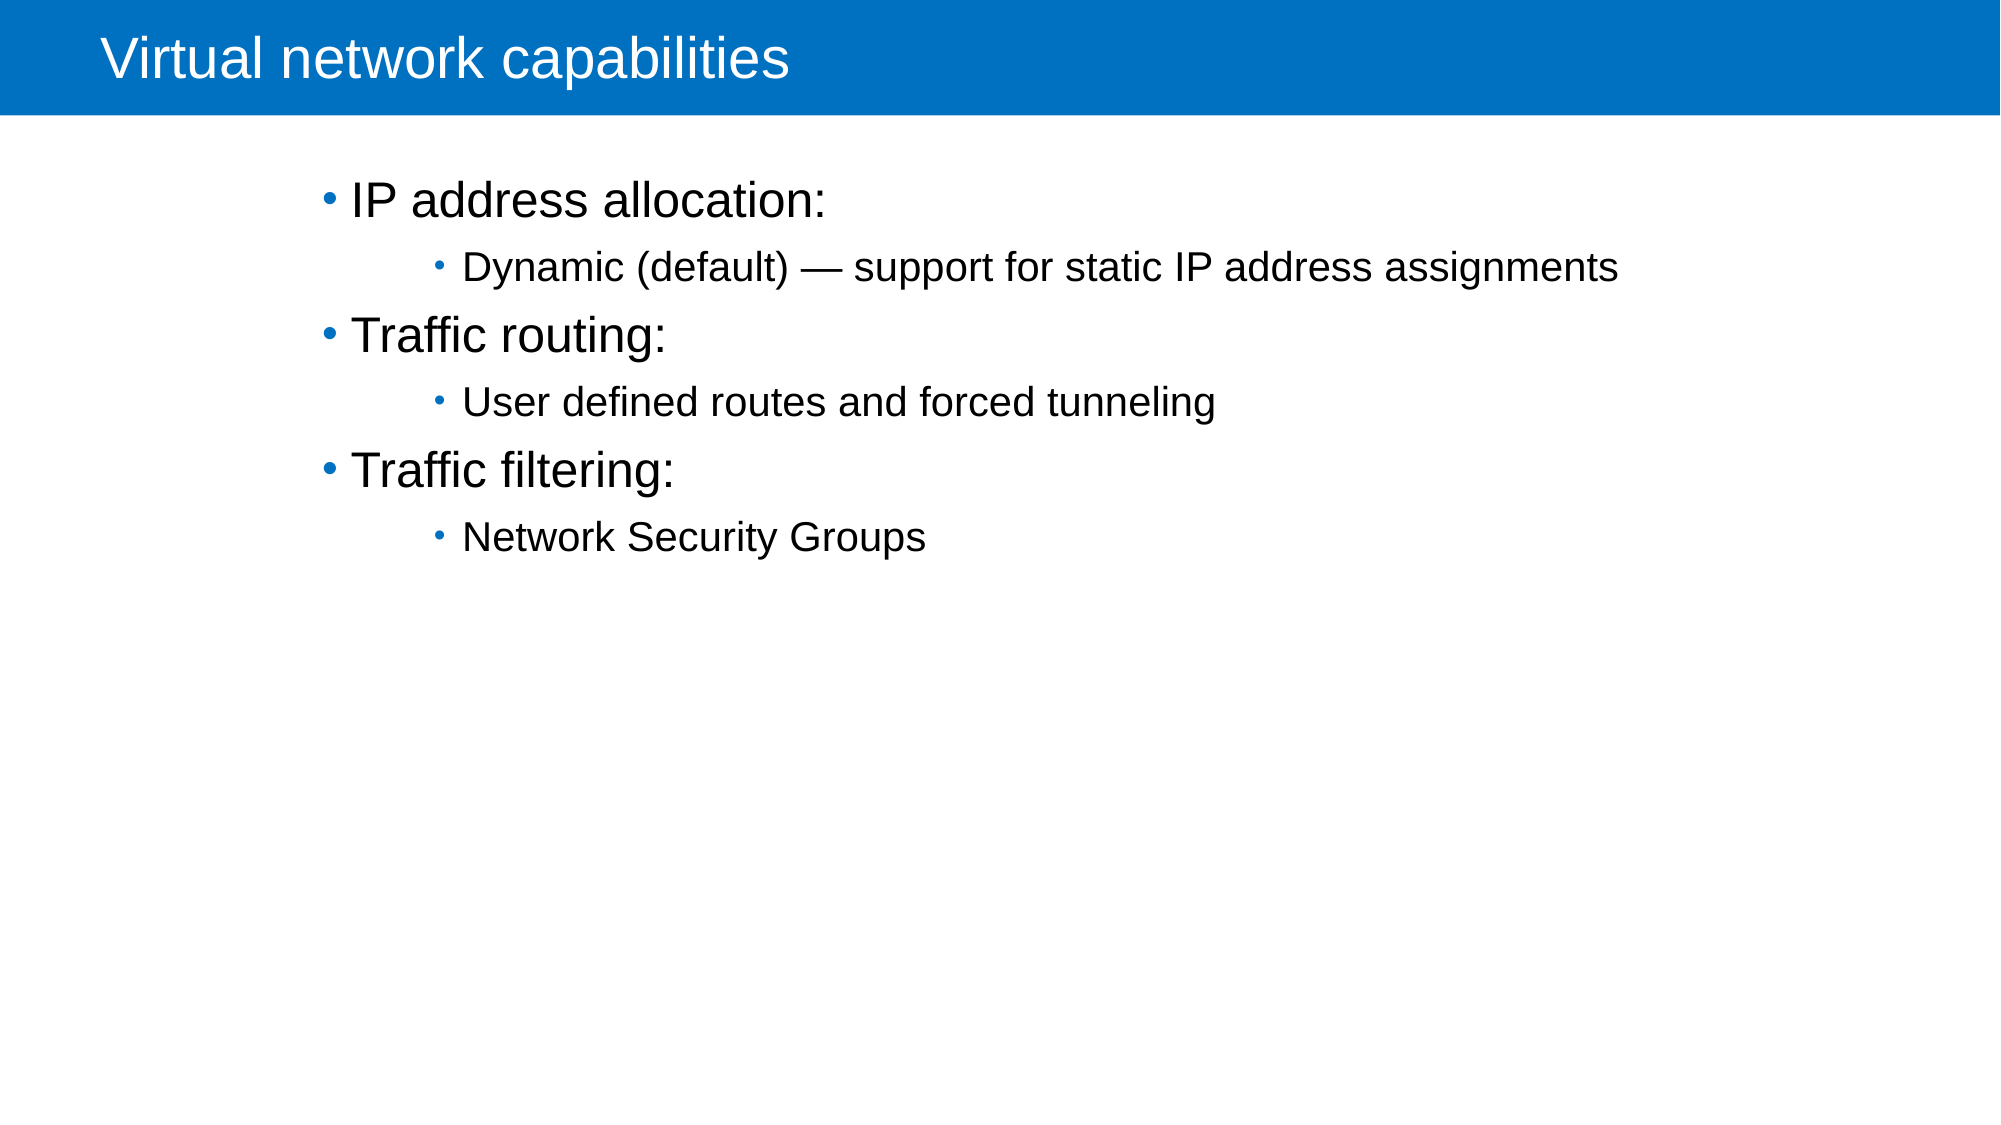

# Virtual network capabilities
IP address allocation:
Dynamic (default) — support for static IP address assignments
Traffic routing:
User defined routes and forced tunneling
Traffic filtering:
Network Security Groups